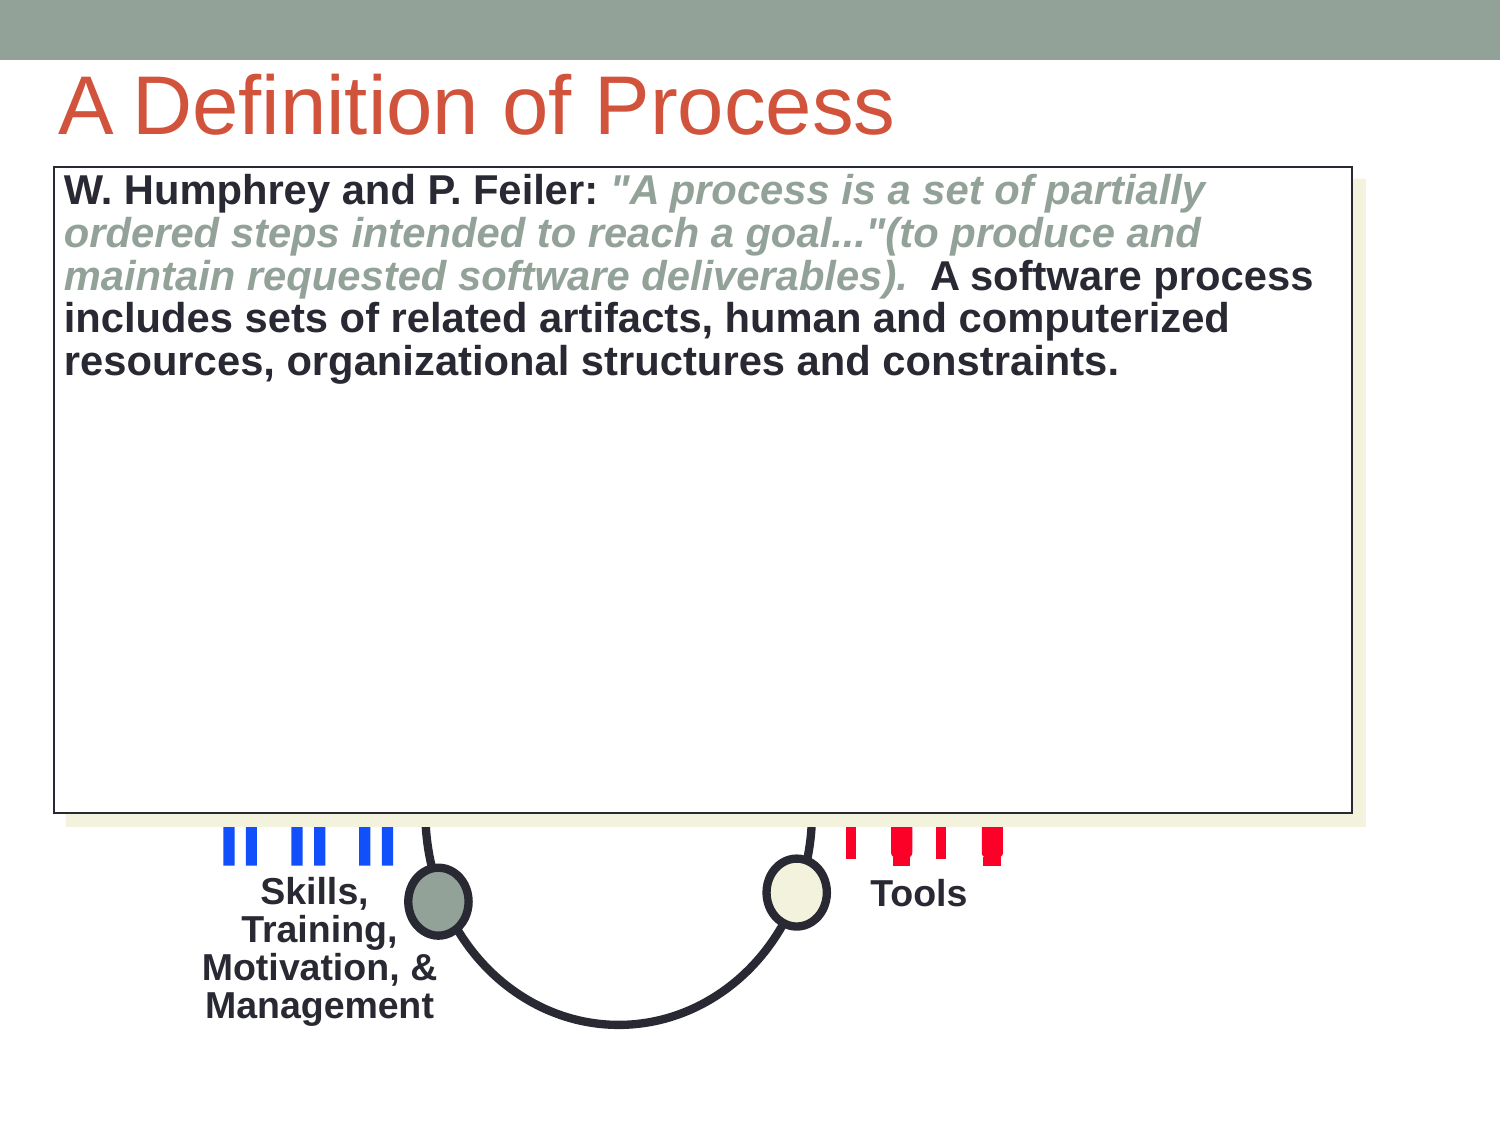

# A Definition of Process

W. Humphrey and P. Feiler: "A process is a set of partially ordered steps intended to reach a goal..."(to produce and maintain requested software deliverables).  A software process includes sets of related artifacts, human and computerized resources, organizational structures and constraints.
B
A
D
C
Relationships
of all tasks (workflow)

PROCESS

Skills,
Training,
Motivation, &
Management
Tools